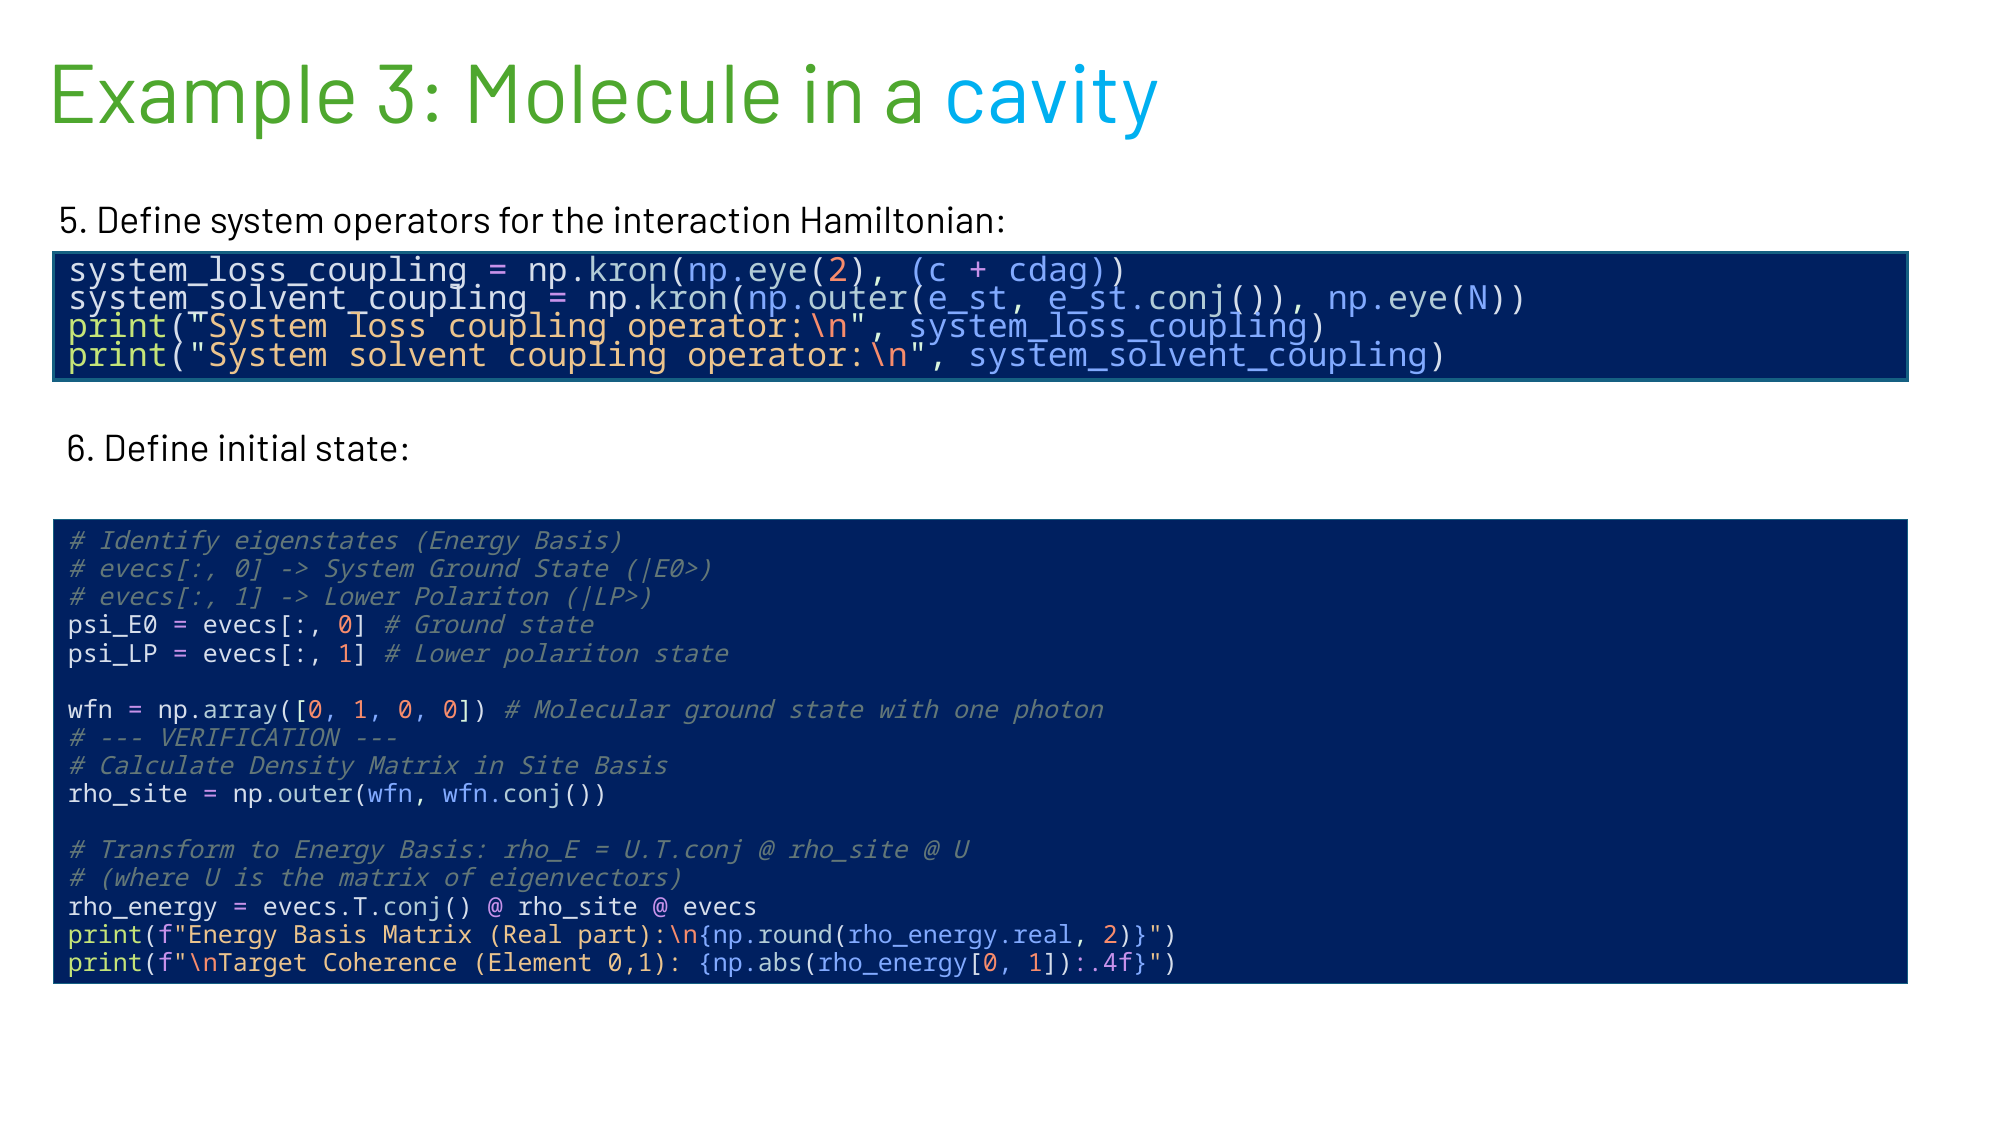

# Example 3: Molecule in a cavity
5. Define system operators for the interaction Hamiltonian:
system_loss_coupling = np.kron(np.eye(2), (c + cdag))
system_solvent_coupling = np.kron(np.outer(e_st, e_st.conj()), np.eye(N))
print("System loss coupling operator:\n", system_loss_coupling)
print("System solvent coupling operator:\n", system_solvent_coupling)
6. Define initial state:
# Identify eigenstates (Energy Basis)
# evecs[:, 0] -> System Ground State (|E0>)
# evecs[:, 1] -> Lower Polariton (|LP>)
psi_E0 = evecs[:, 0] # Ground state
psi_LP = evecs[:, 1] # Lower polariton state

wfn = np.array([0, 1, 0, 0]) # Molecular ground state with one photon
# --- VERIFICATION ---
# Calculate Density Matrix in Site Basis
rho_site = np.outer(wfn, wfn.conj())

# Transform to Energy Basis: rho_E = U.T.conj @ rho_site @ U
# (where U is the matrix of eigenvectors)
rho_energy = evecs.T.conj() @ rho_site @ evecs
print(f"Energy Basis Matrix (Real part):\n{np.round(rho_energy.real, 2)}")
print(f"\nTarget Coherence (Element 0,1): {np.abs(rho_energy[0, 1]):.4f}")